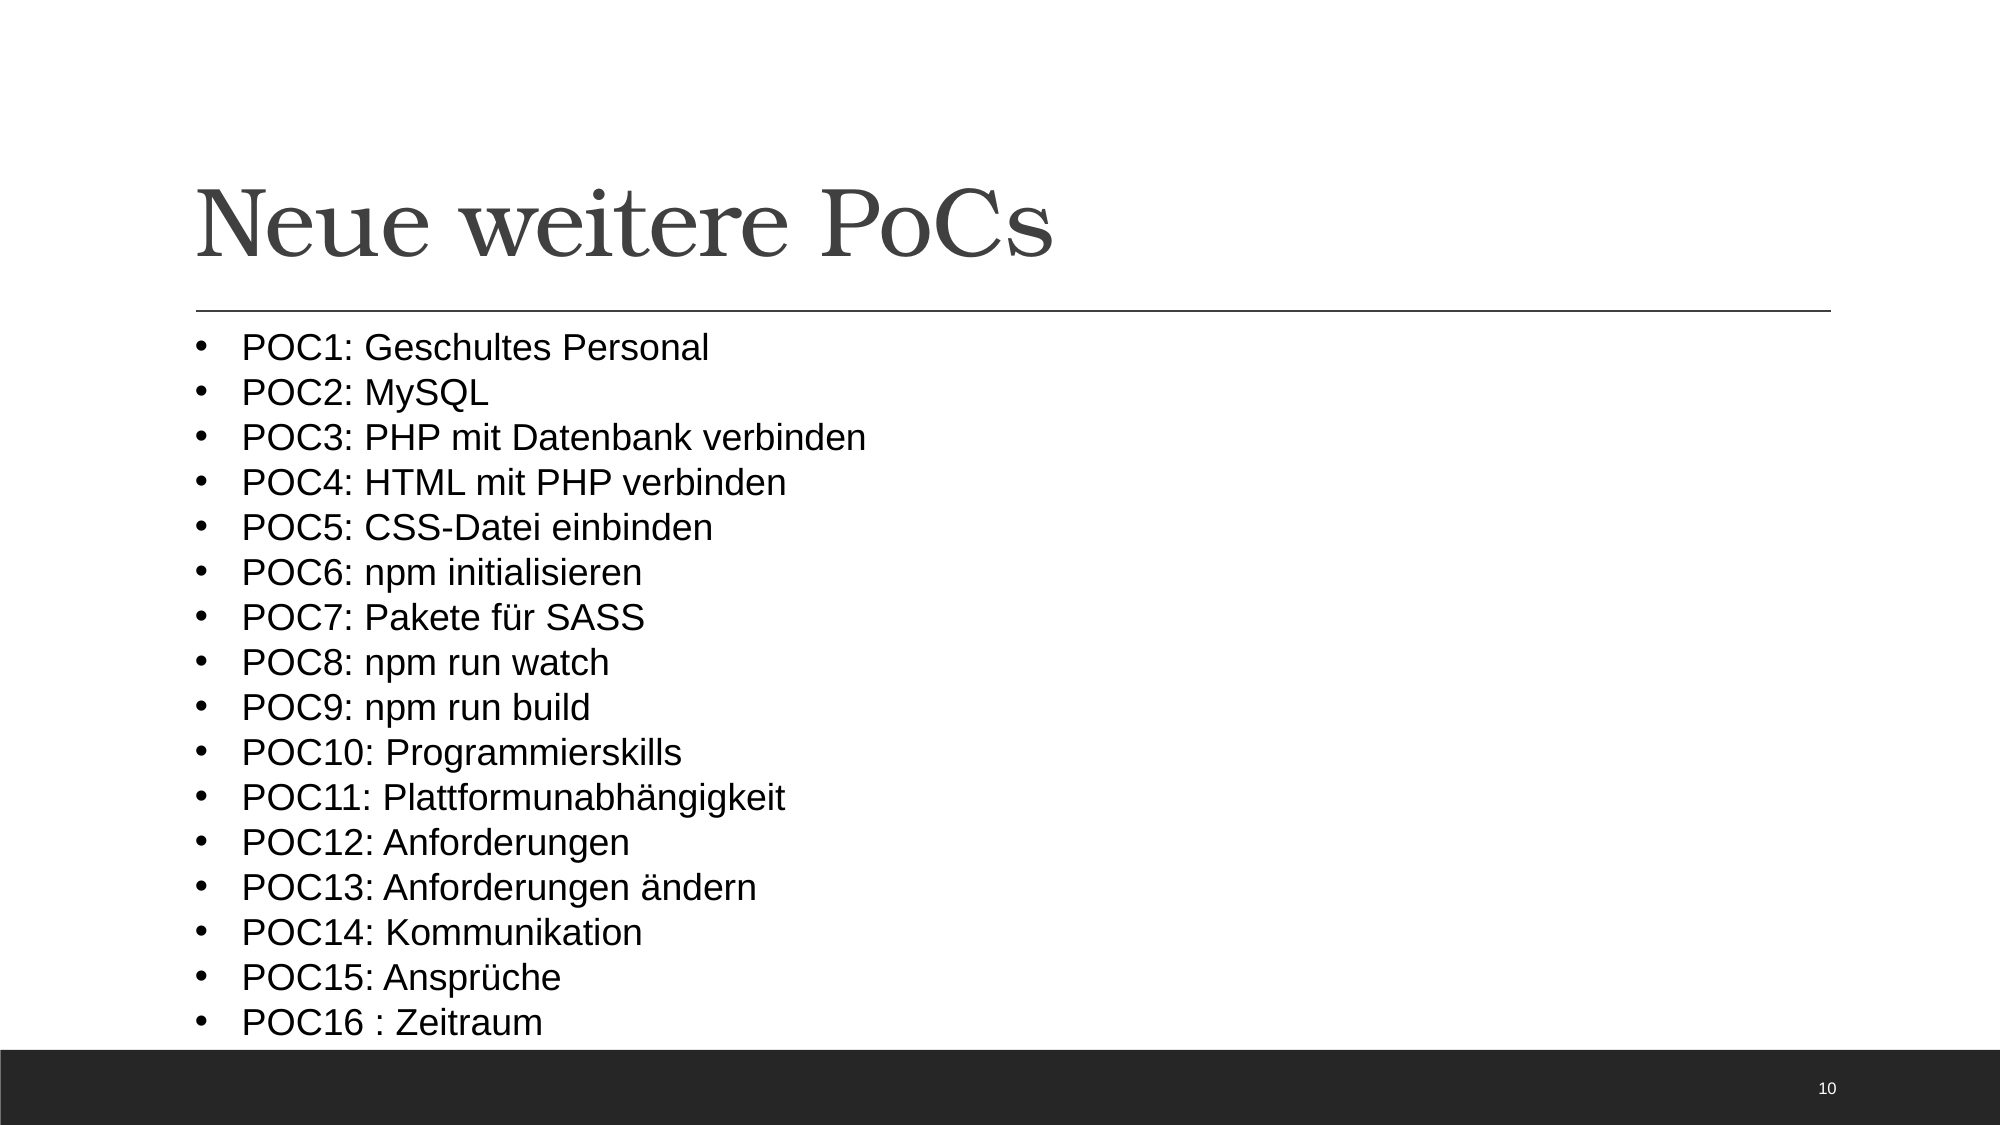

# Neue weitere PoCs
POC1: Geschultes Personal
POC2: MySQL
POC3: PHP mit Datenbank verbinden
POC4: HTML mit PHP verbinden
POC5: CSS-Datei einbinden
POC6: npm initialisieren
POC7: Pakete für SASS
POC8: npm run watch
POC9: npm run build
POC10: Programmierskills
POC11: Plattformunabhängigkeit
POC12: Anforderungen
POC13: Anforderungen ändern
POC14: Kommunikation
POC15: Ansprüche
POC16 : Zeitraum
10